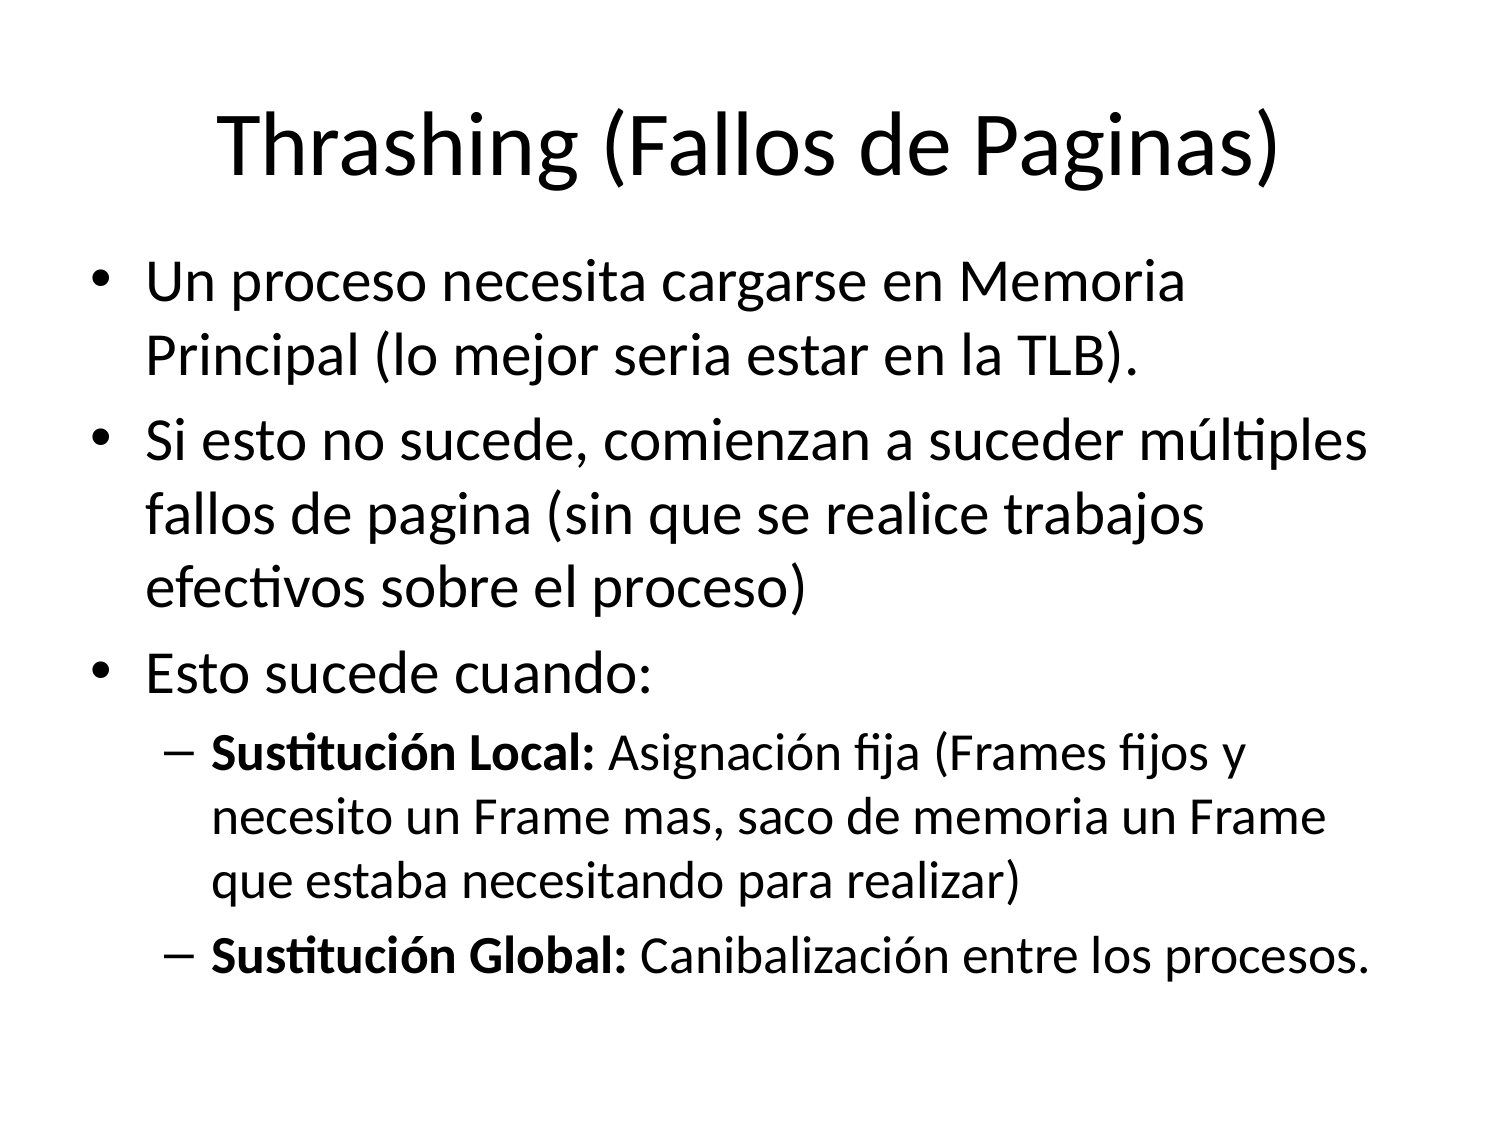

# Thrashing (Fallos de Paginas)
Un proceso necesita cargarse en Memoria Principal (lo mejor seria estar en la TLB).
Si esto no sucede, comienzan a suceder múltiples fallos de pagina (sin que se realice trabajos efectivos sobre el proceso)
Esto sucede cuando:
Sustitución Local: Asignación fija (Frames fijos y necesito un Frame mas, saco de memoria un Frame que estaba necesitando para realizar)
Sustitución Global: Canibalización entre los procesos.